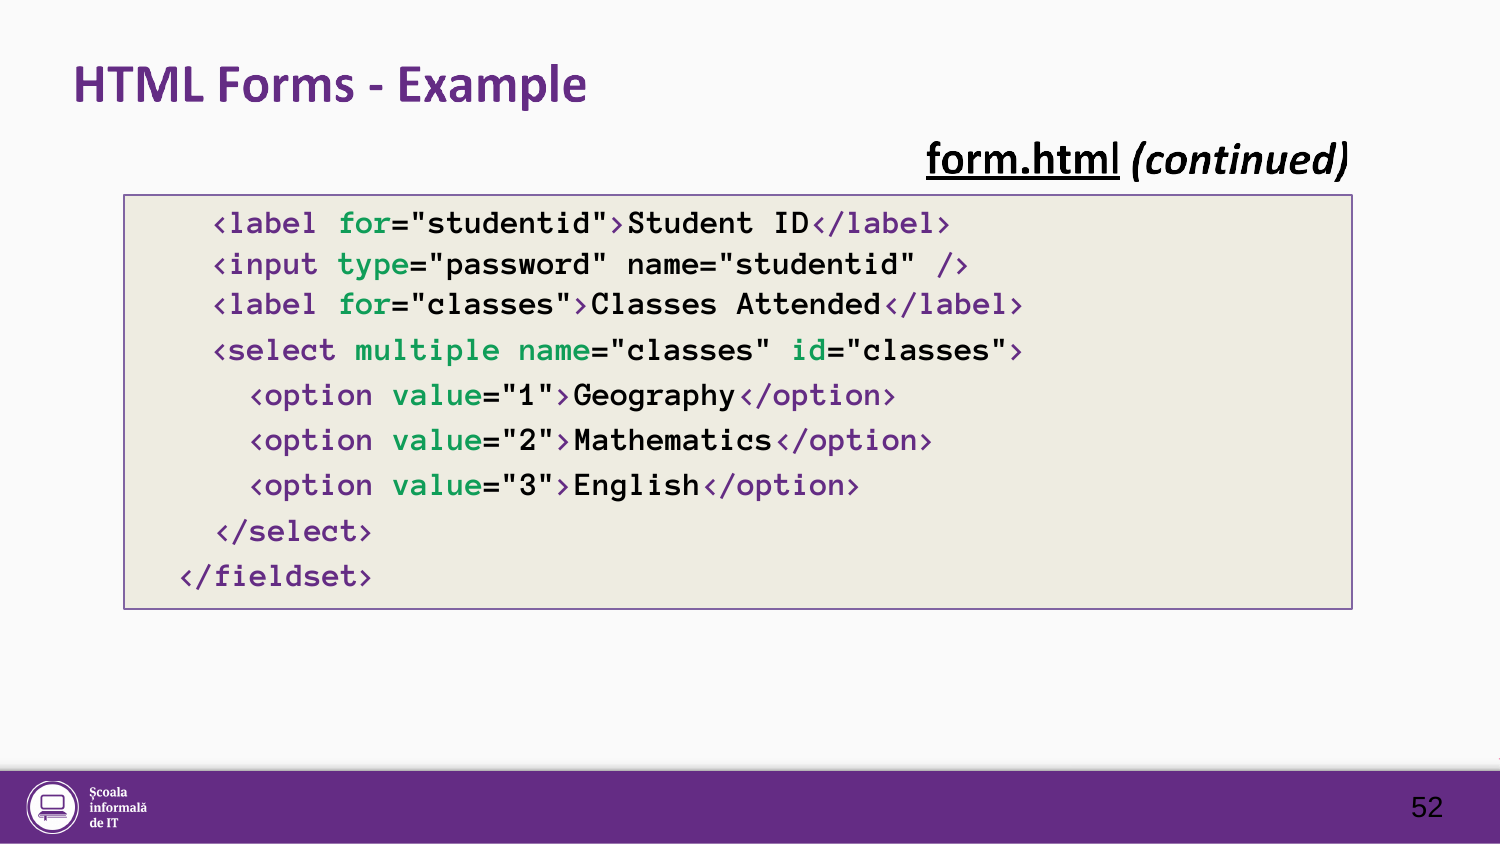

<label for="studentid">Student ID</label>
<input type="password" name="studentid" />
<label for="classes">Classes Attended</label>
<select multiple name="classes" id="classes">
<option value="1">Geography</option>
<option value="2">Mathematics</option>
<option value="3">English</option>
</select>
</fieldset>

52